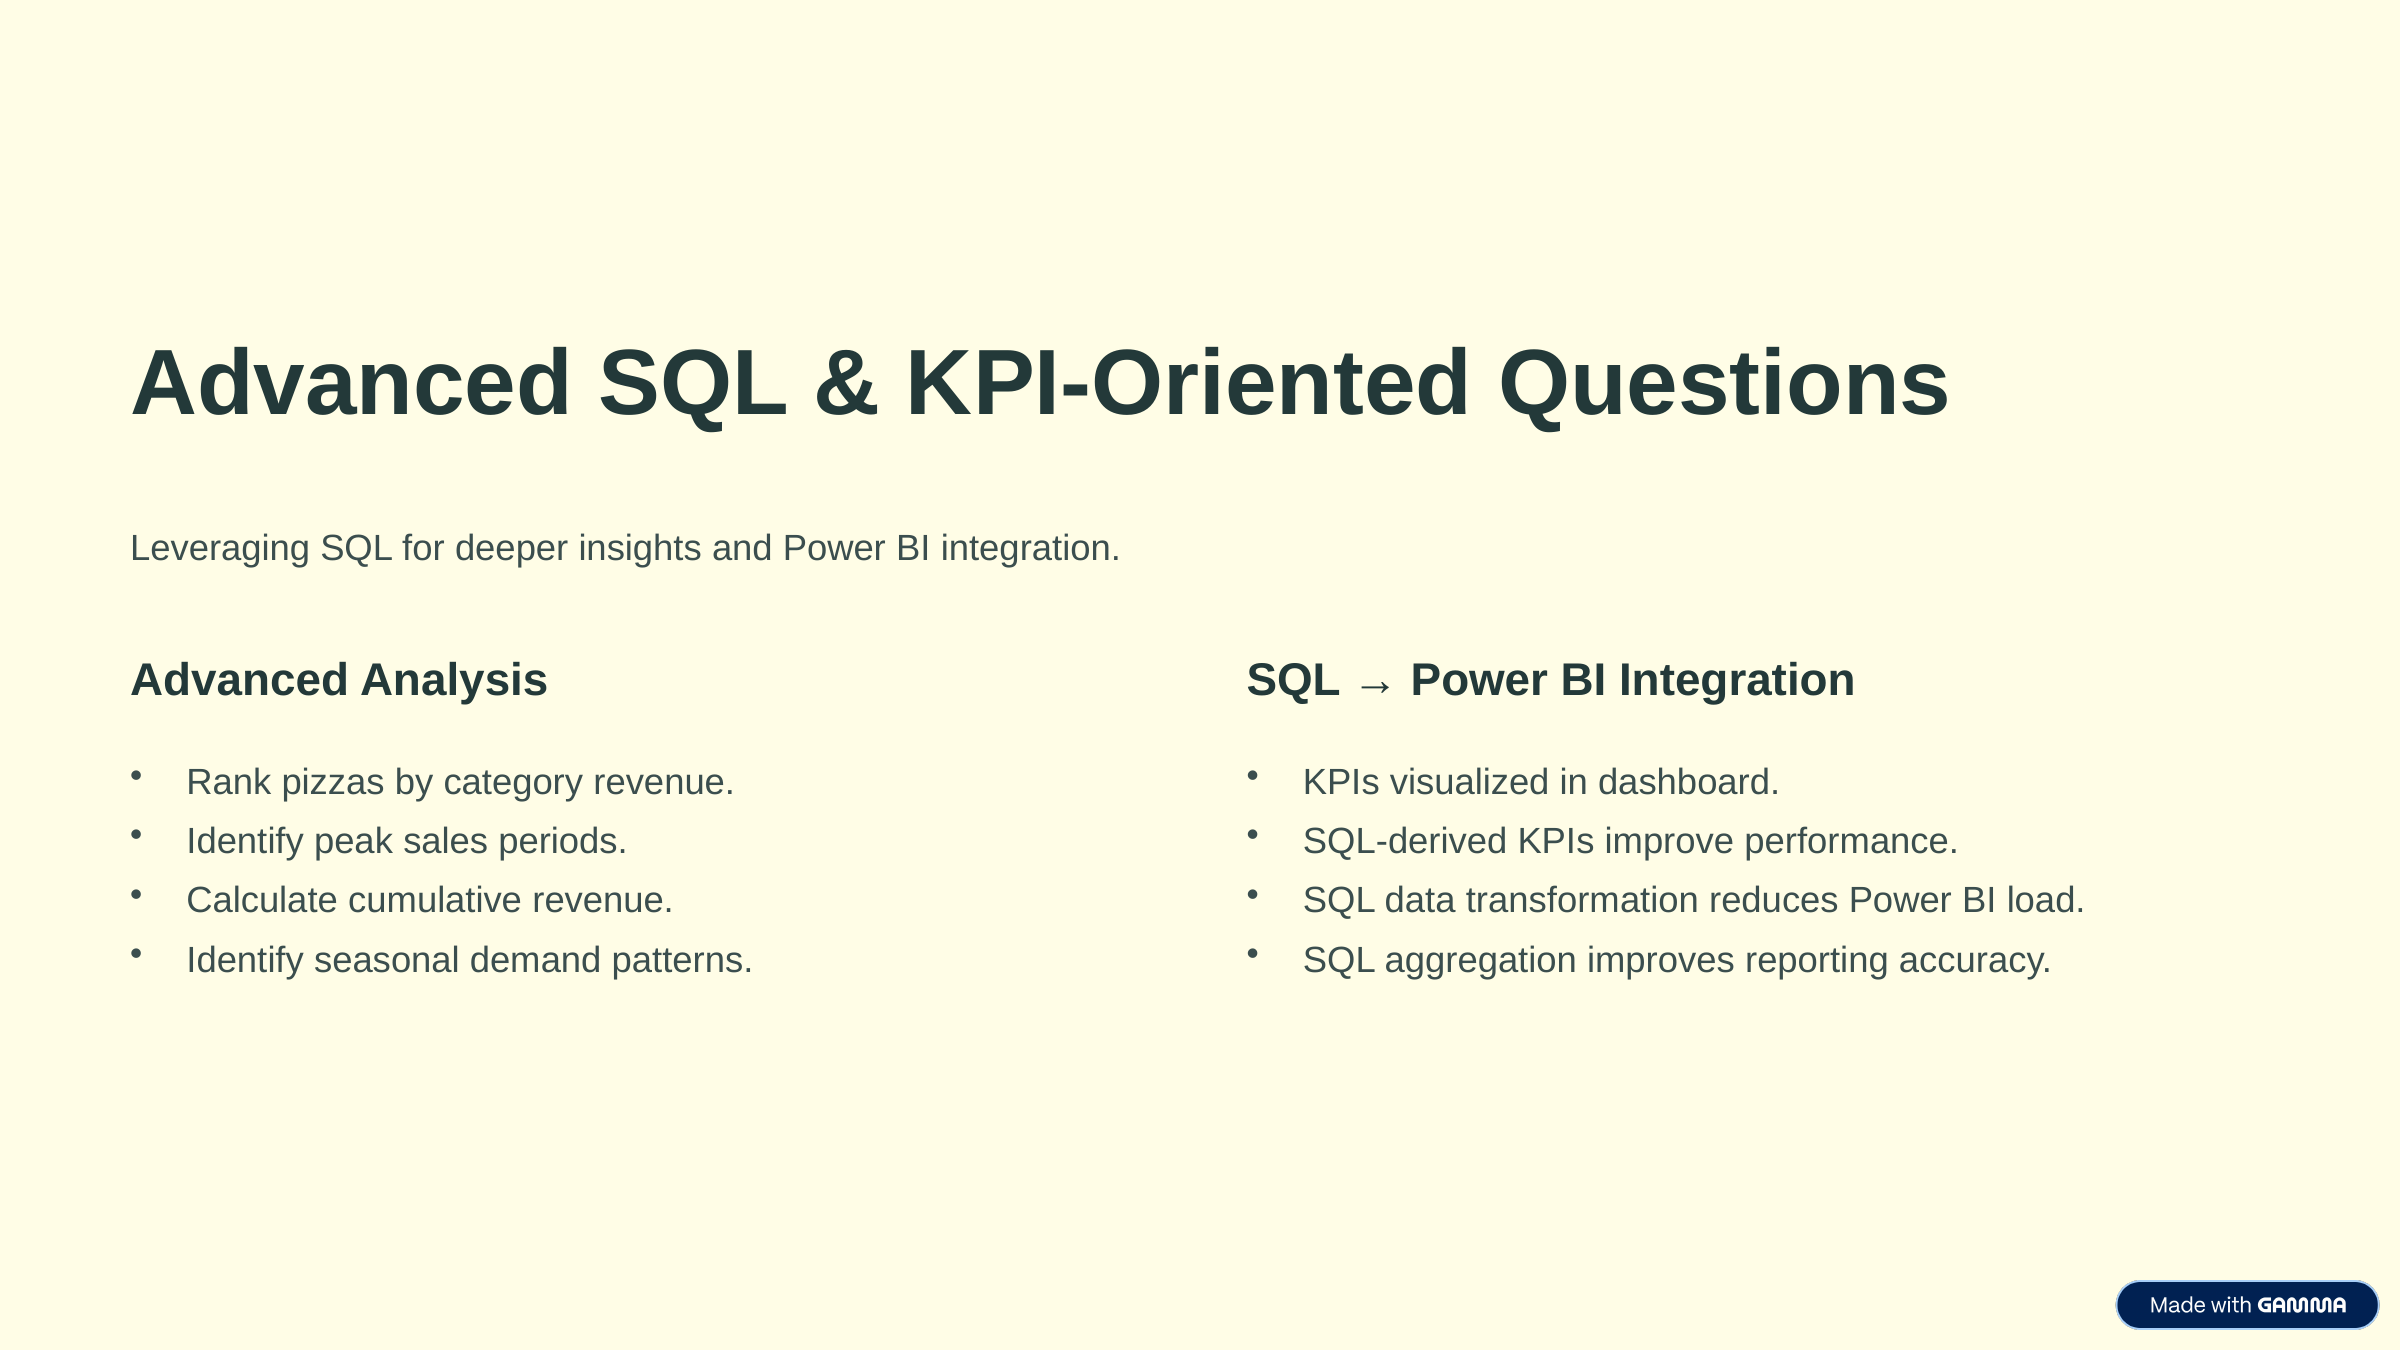

Advanced SQL & KPI-Oriented Questions
Leveraging SQL for deeper insights and Power BI integration.
Advanced Analysis
SQL → Power BI Integration
Rank pizzas by category revenue.
Identify peak sales periods.
Calculate cumulative revenue.
Identify seasonal demand patterns.
KPIs visualized in dashboard.
SQL-derived KPIs improve performance.
SQL data transformation reduces Power BI load.
SQL aggregation improves reporting accuracy.